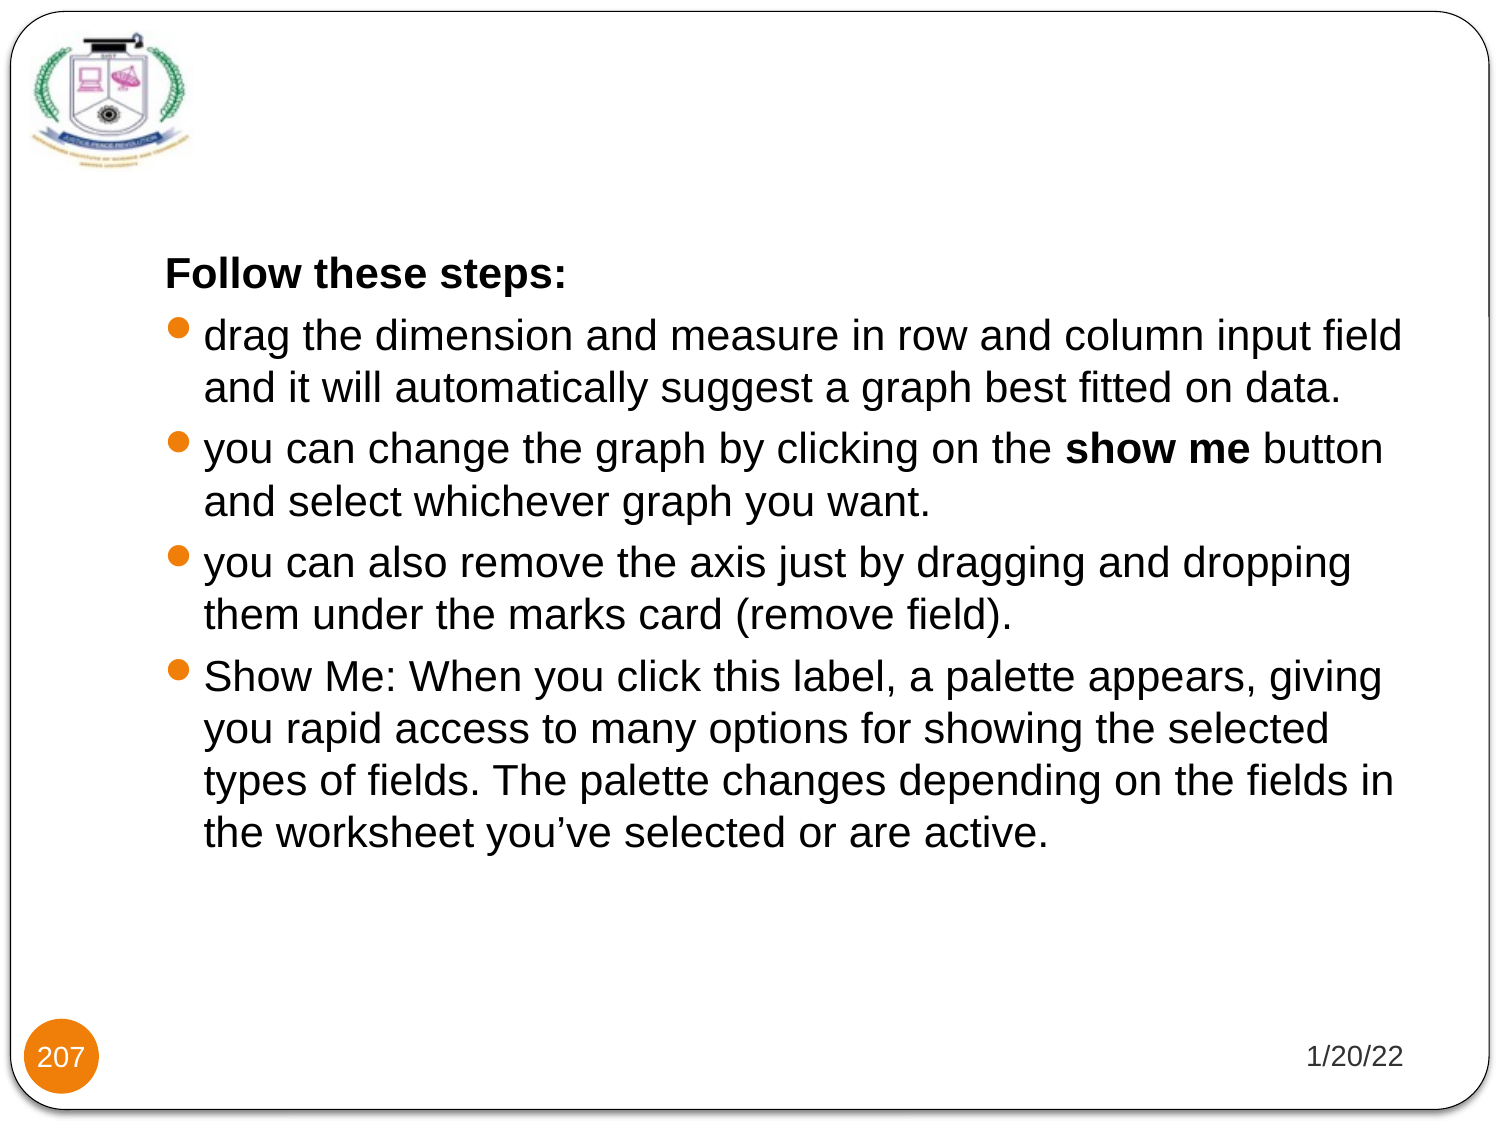

#
Follow these steps:
drag the dimension and measure in row and column input field and it will automatically suggest a graph best fitted on data.
you can change the graph by clicking on the show me button and select whichever graph you want.
you can also remove the axis just by dragging and dropping them under the marks card (remove field).
Show Me: When you click this label, a palette appears, giving you rapid access to many options for showing the selected types of fields. The palette changes depending on the fields in the worksheet you’ve selected or are active.

1/20/22
207